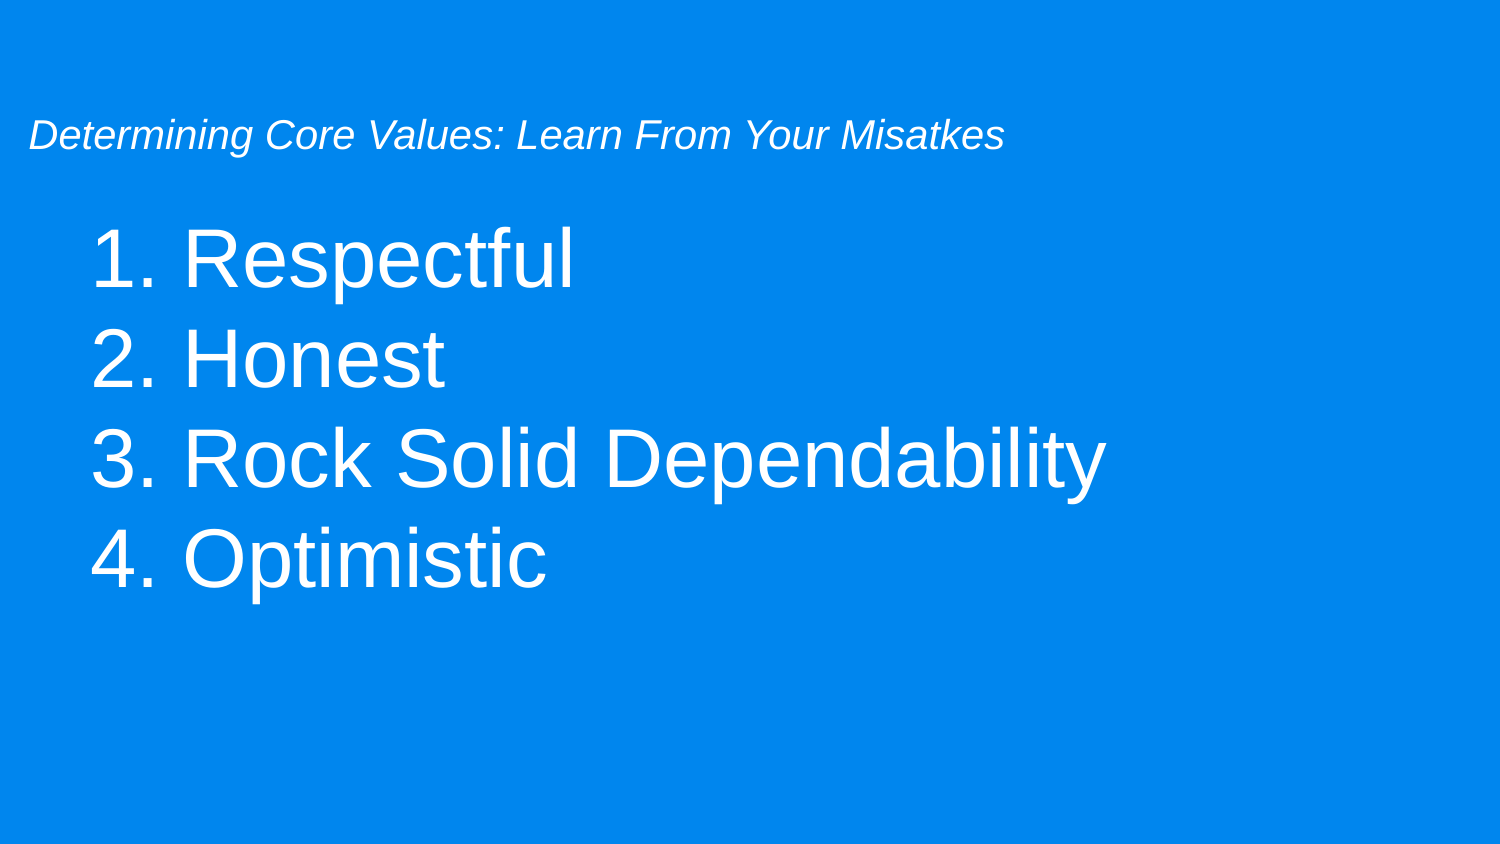

Determining Core Values: Learn From Your Misatkes
# 1. Respectful 2. Honest 3. Rock Solid Dependability 4. Optimistic